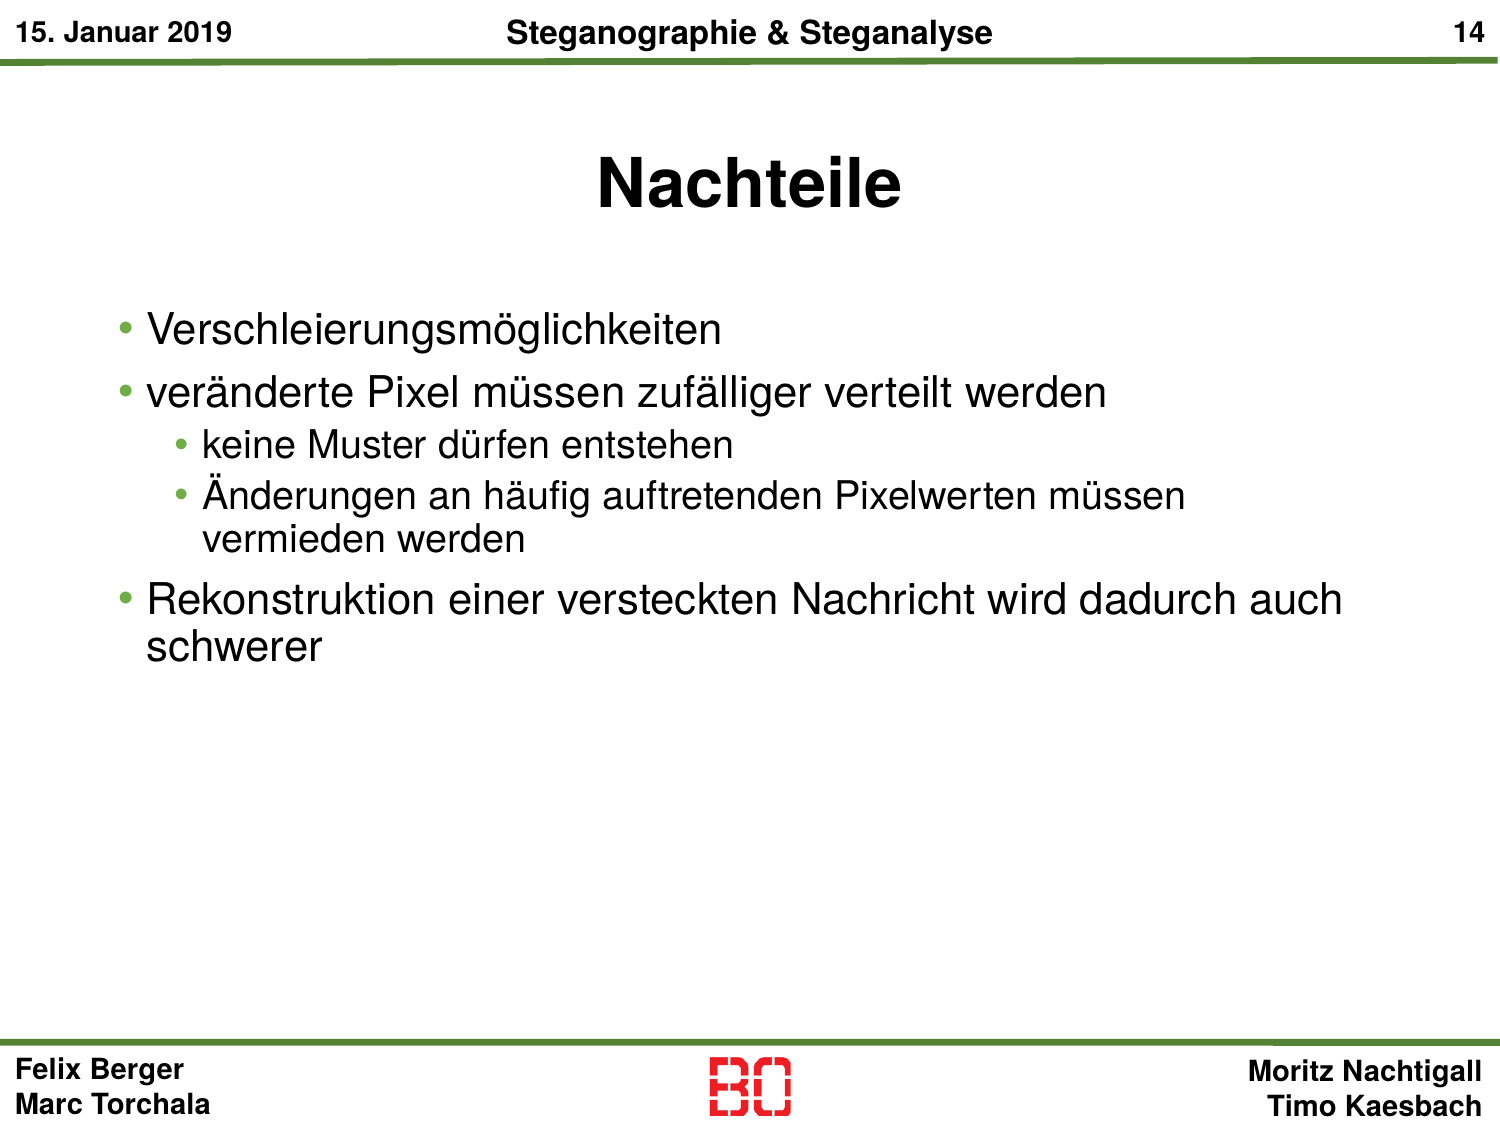

# Nachteile
Verschleierungsmöglichkeiten
veränderte Pixel müssen zufälliger verteilt werden
keine Muster dürfen entstehen
Änderungen an häufig auftretenden Pixelwerten müssen vermieden werden
Rekonstruktion einer versteckten Nachricht wird dadurch auch schwerer